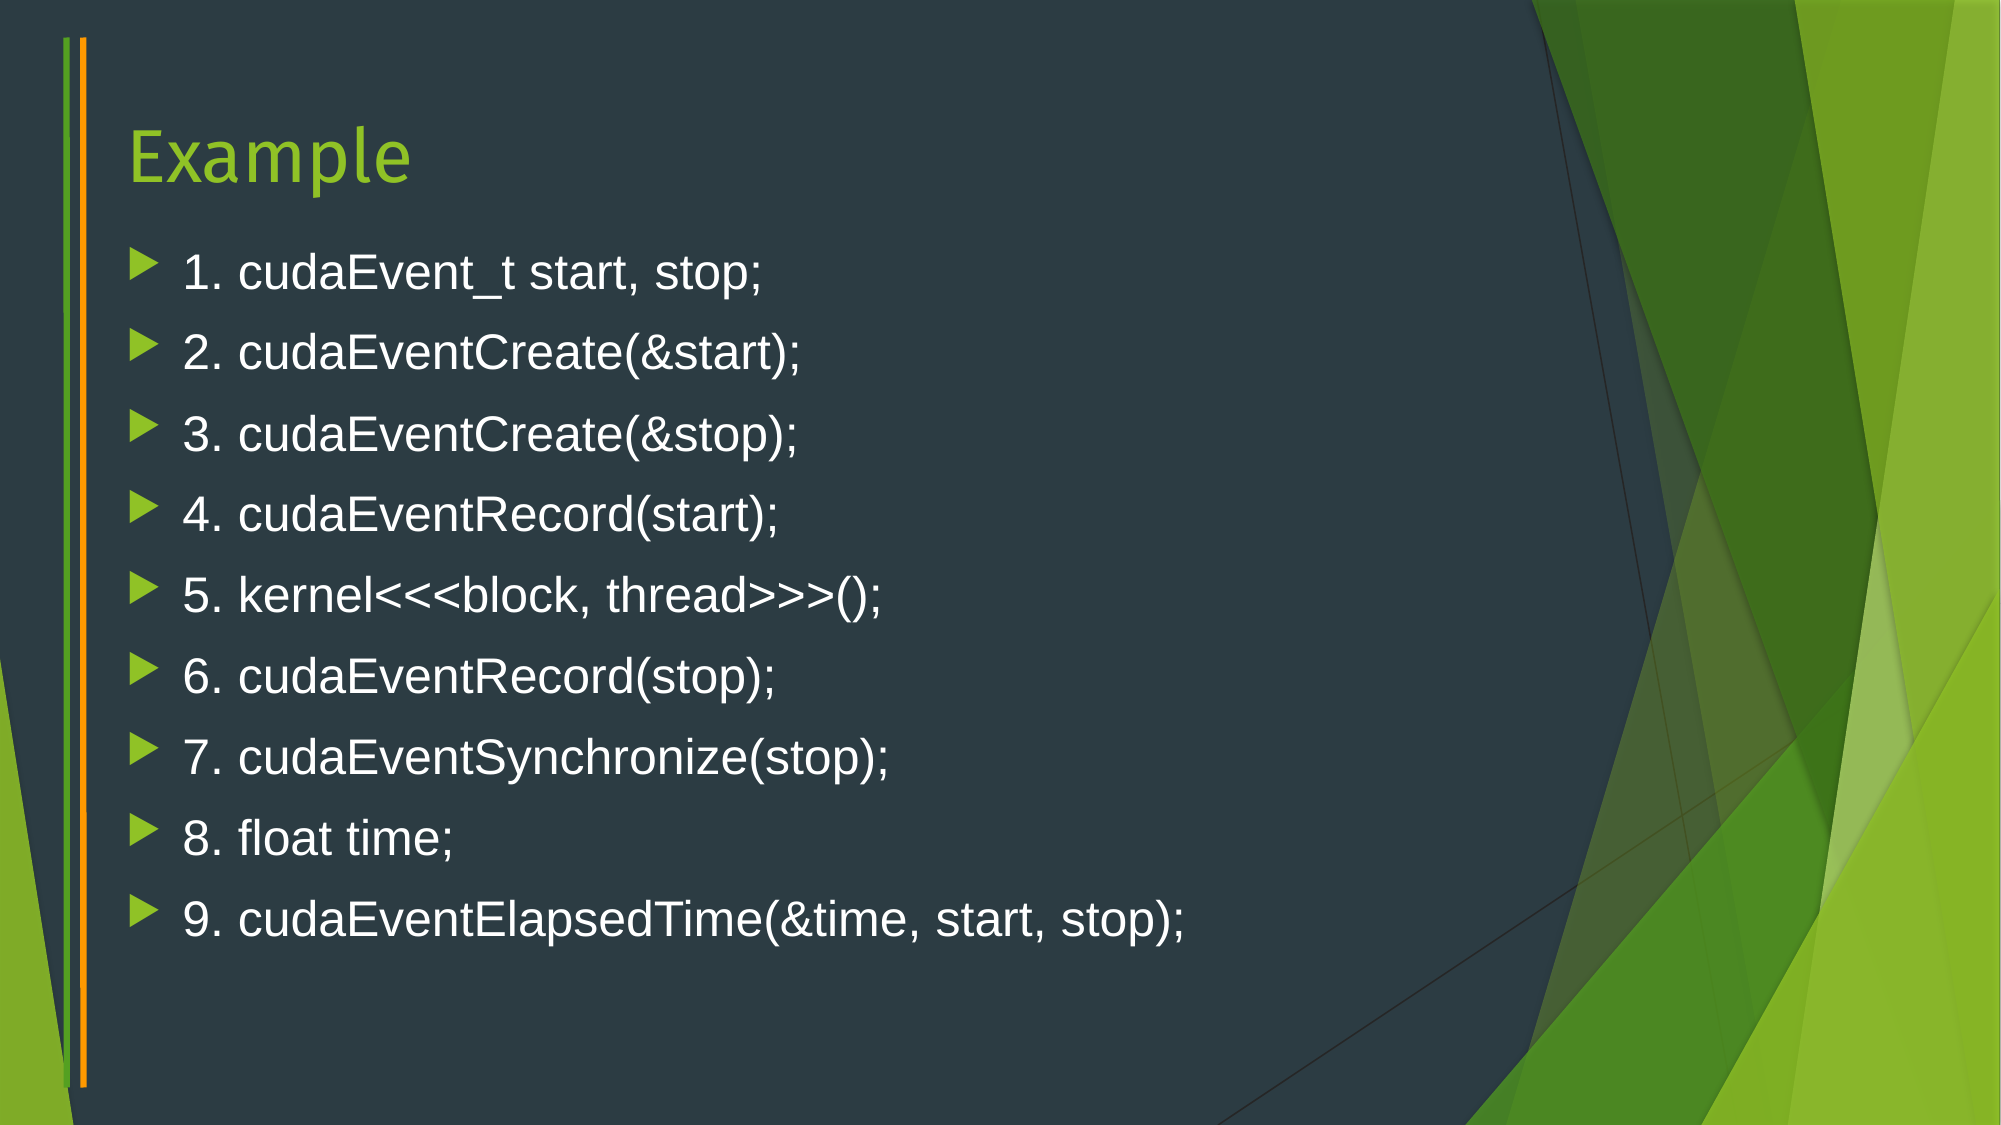

# Example
1. cudaEvent_t start, stop;
2. cudaEventCreate(&start);
3. cudaEventCreate(&stop);
4. cudaEventRecord(start);
5. kernel<<<block, thread>>>();
6. cudaEventRecord(stop);
7. cudaEventSynchronize(stop);
8. float time;
9. cudaEventElapsedTime(&time, start, stop);